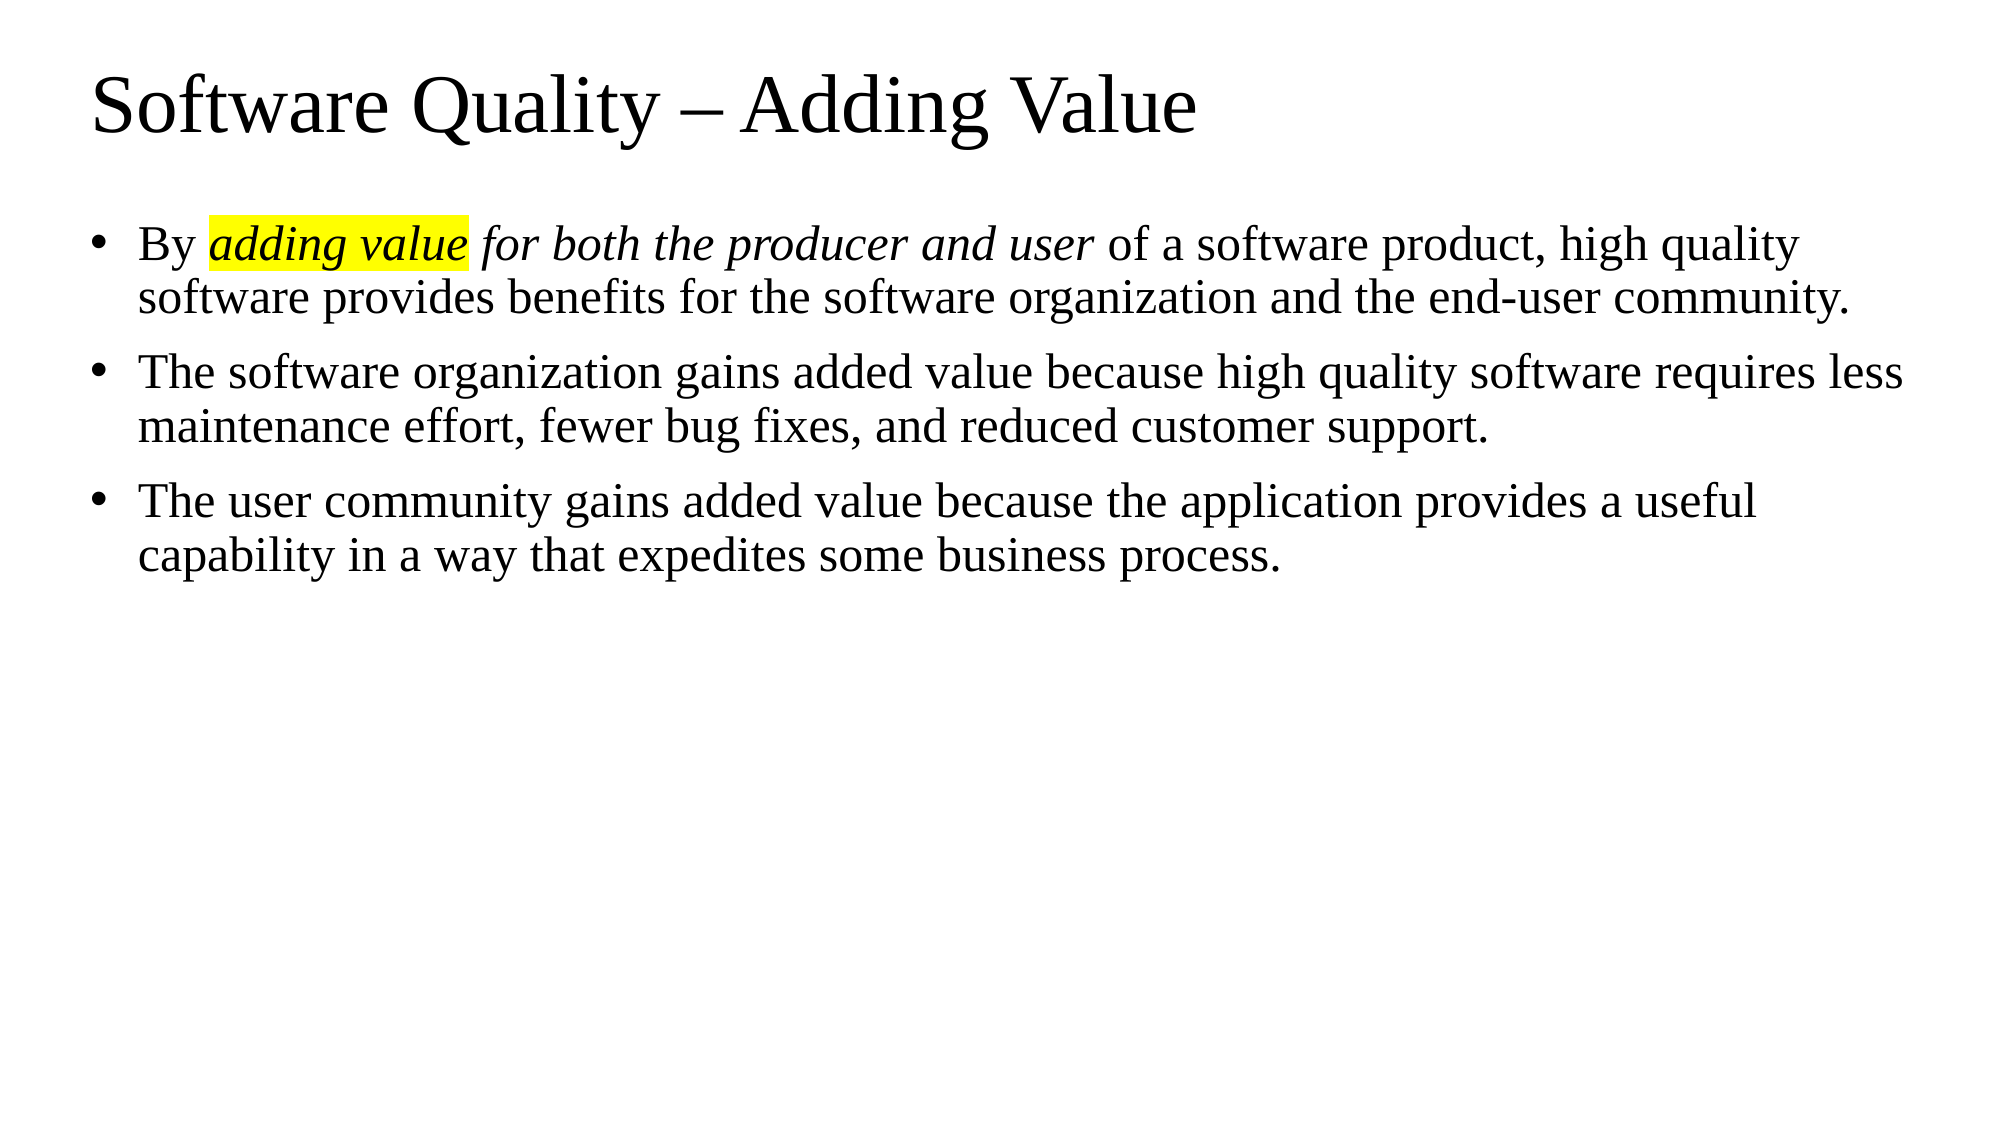

# Software Quality – Adding Value
By adding value for both the producer and user of a software product, high quality software provides benefits for the software organization and the end-user community.
The software organization gains added value because high quality software requires less maintenance effort, fewer bug fixes, and reduced customer support.
The user community gains added value because the application provides a useful capability in a way that expedites some business process.
92